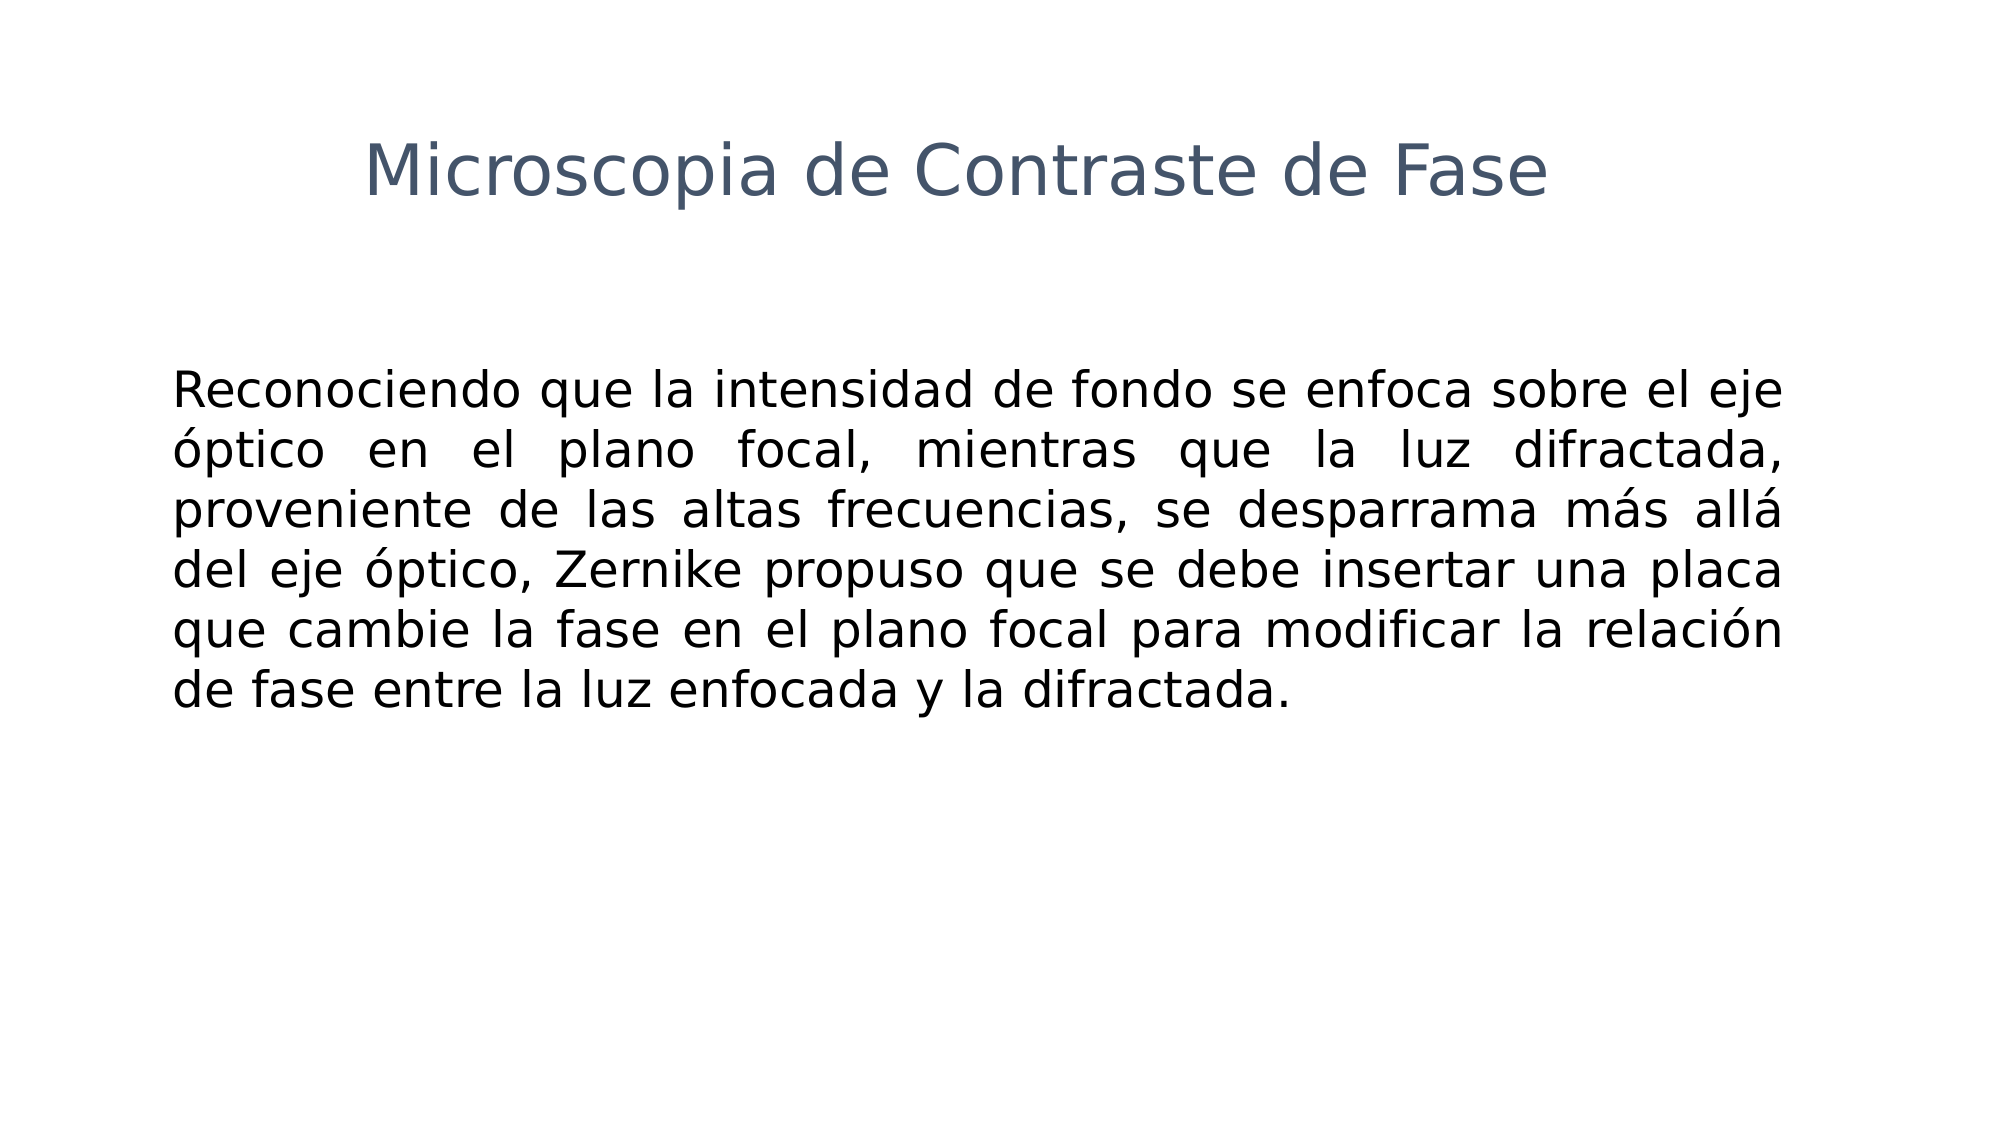

Microscopia de Contraste de Fase
Reconociendo que la intensidad de fondo se enfoca sobre el eje óptico en el plano focal, mientras que la luz difractada, proveniente de las altas frecuencias, se desparrama más allá del eje óptico, Zernike propuso que se debe insertar una placa que cambie la fase en el plano focal para modificar la relación de fase entre la luz enfocada y la difractada.